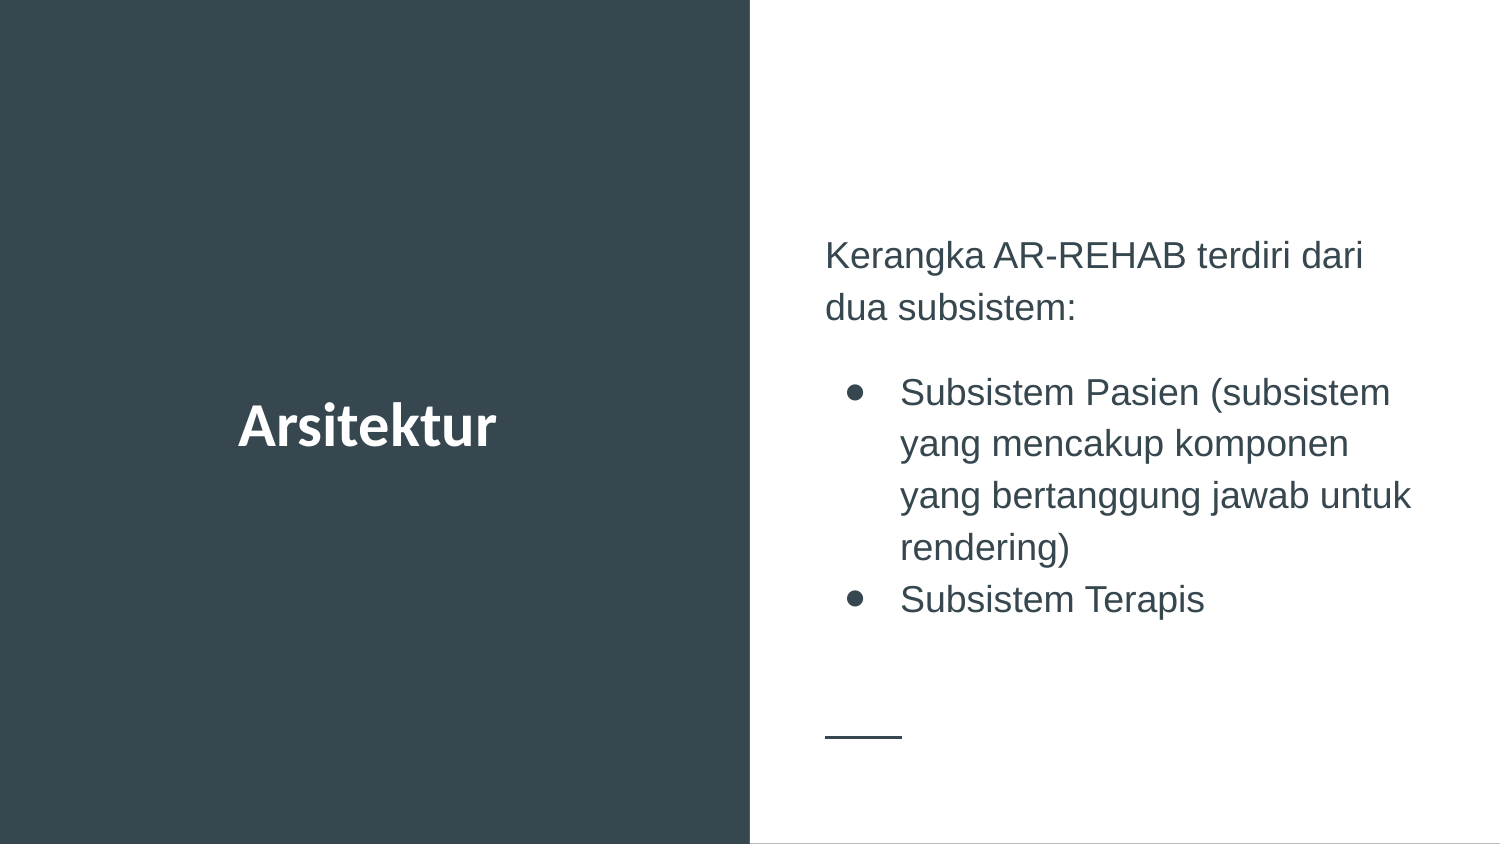

Kerangka AR-REHAB terdiri dari dua subsistem:
Subsistem Pasien (subsistem yang mencakup komponen yang bertanggung jawab untuk rendering)
Subsistem Terapis
# Arsitektur